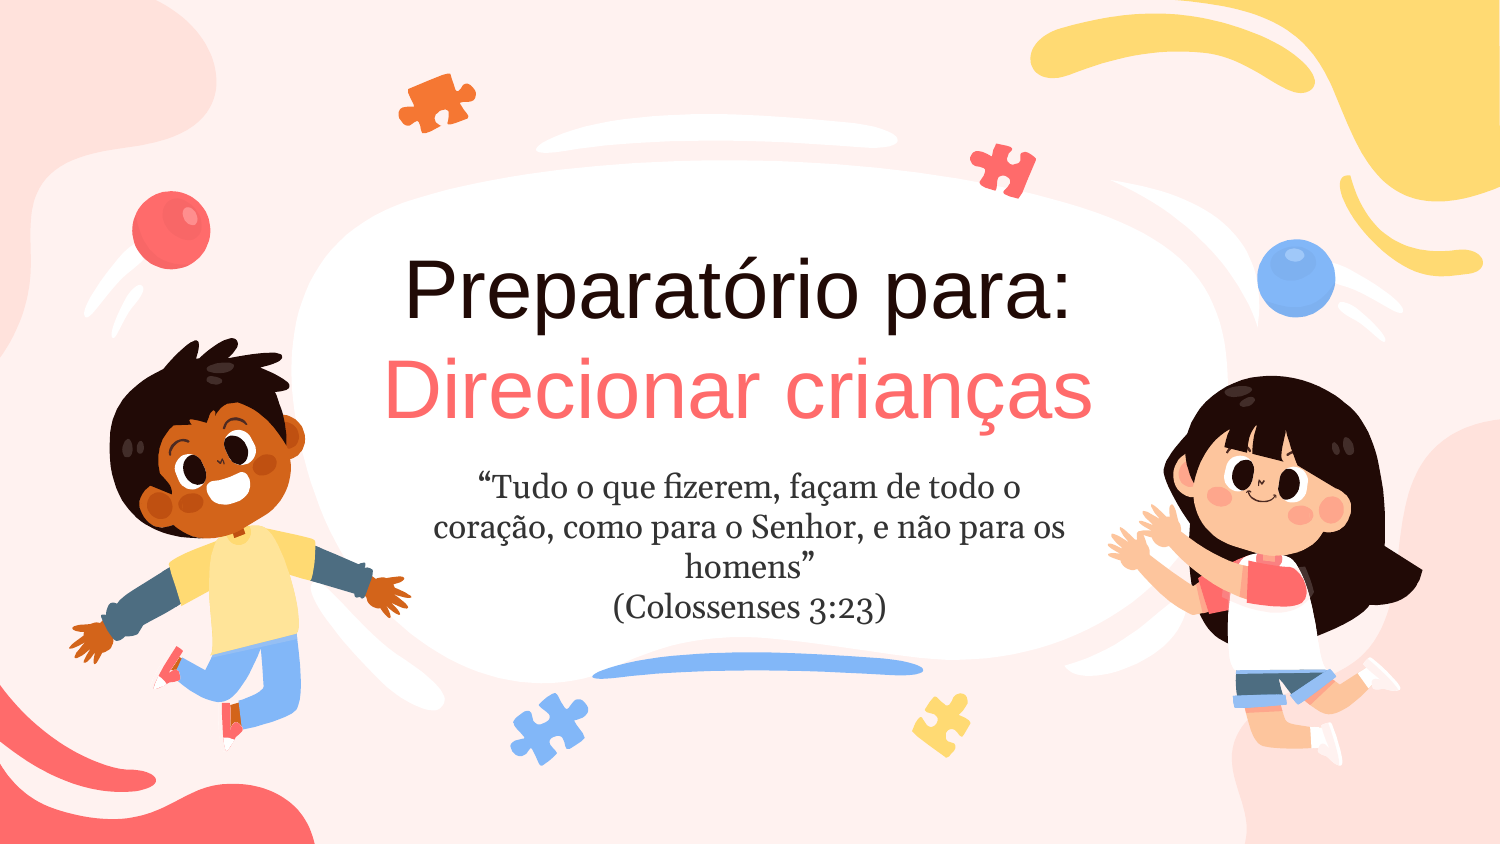

# Preparatório para: Direcionar crianças

“Tudo o que fizerem, façam de todo o coração, como para o Senhor, e não para os homens”
(Colossenses 3:23)